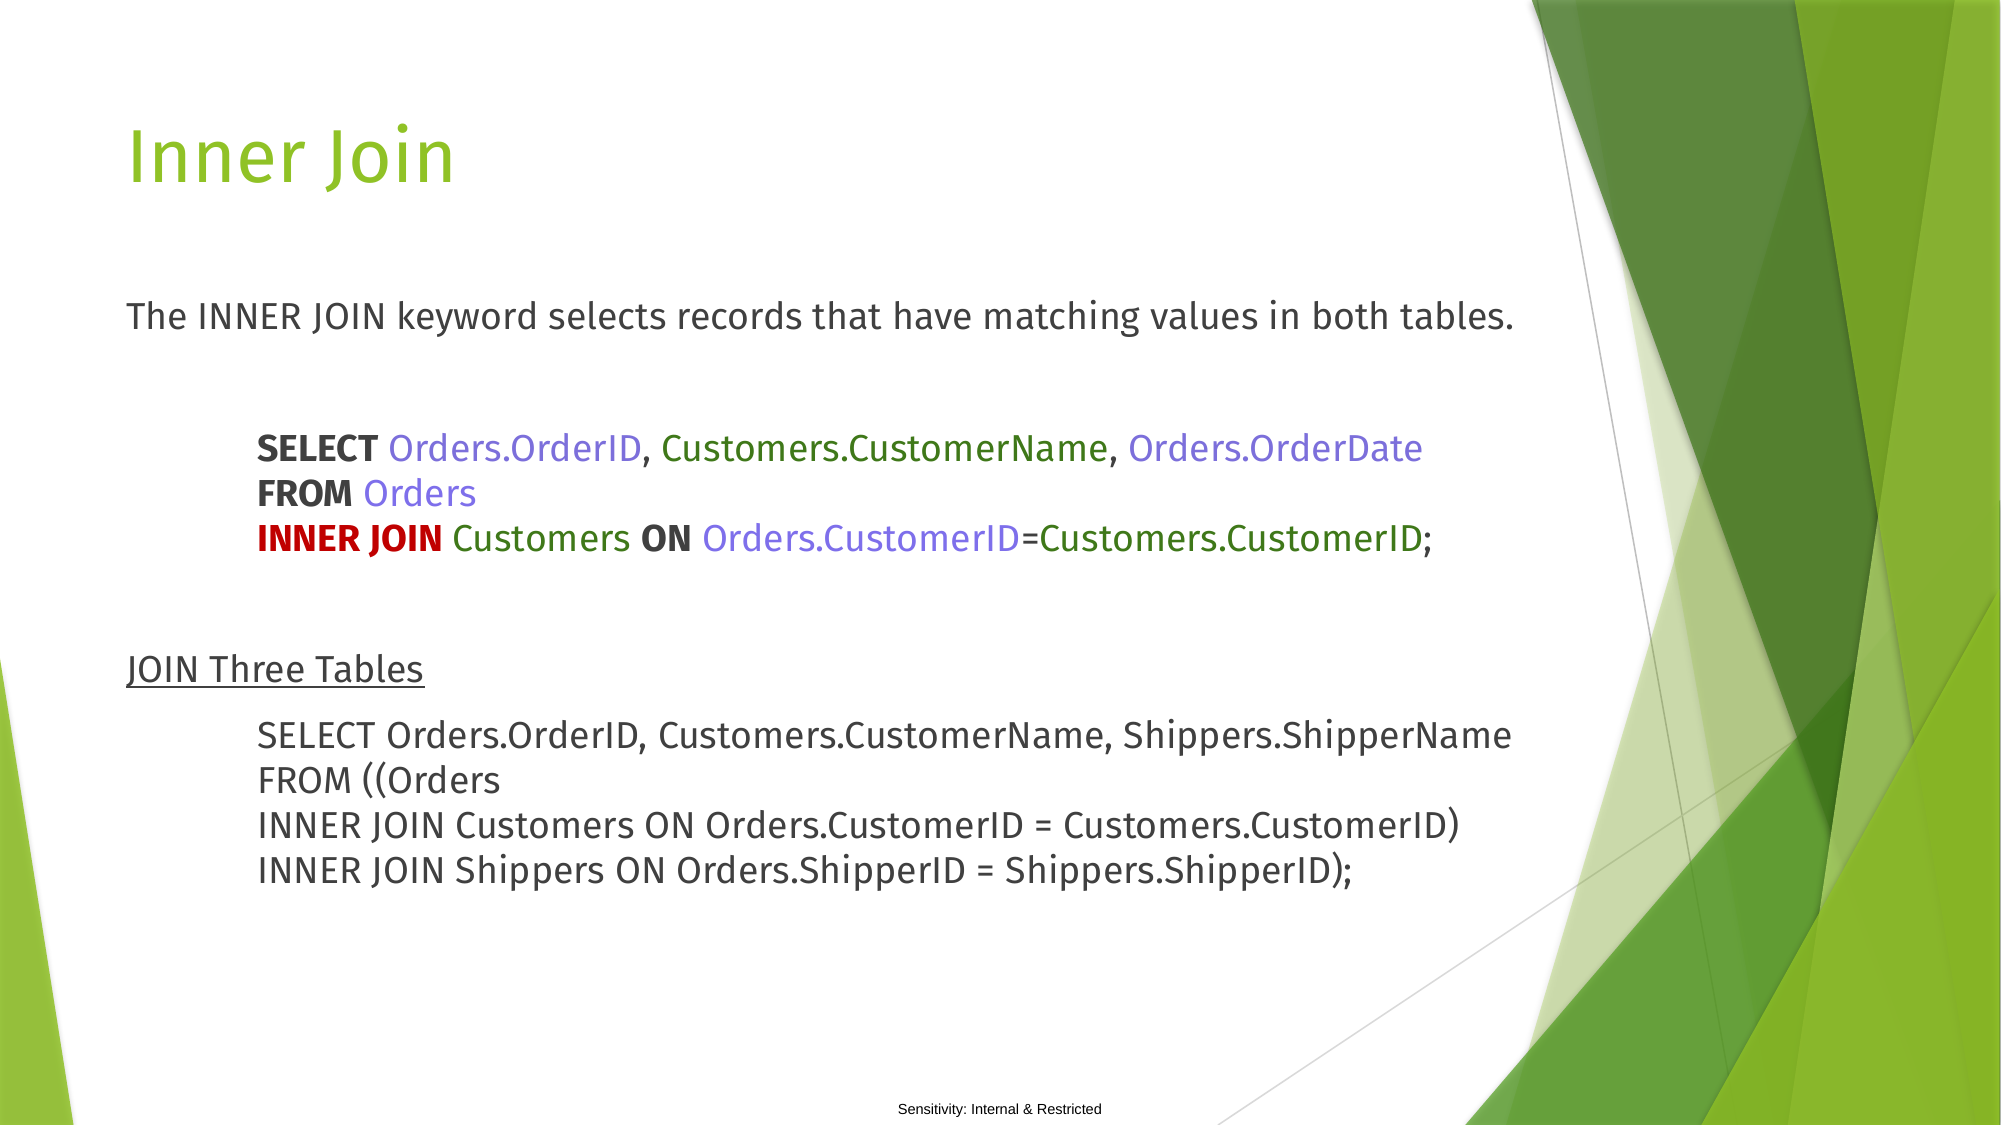

# Inner Join
The INNER JOIN keyword selects records that have matching values in both tables.

SELECT Orders.OrderID, Customers.CustomerName, Orders.OrderDate
FROM Orders
INNER JOIN Customers ON Orders.CustomerID=Customers.CustomerID;

JOIN Three Tables
SELECT Orders.OrderID, Customers.CustomerName, Shippers.ShipperName
FROM ((Orders
INNER JOIN Customers ON Orders.CustomerID = Customers.CustomerID)
INNER JOIN Shippers ON Orders.ShipperID = Shippers.ShipperID);